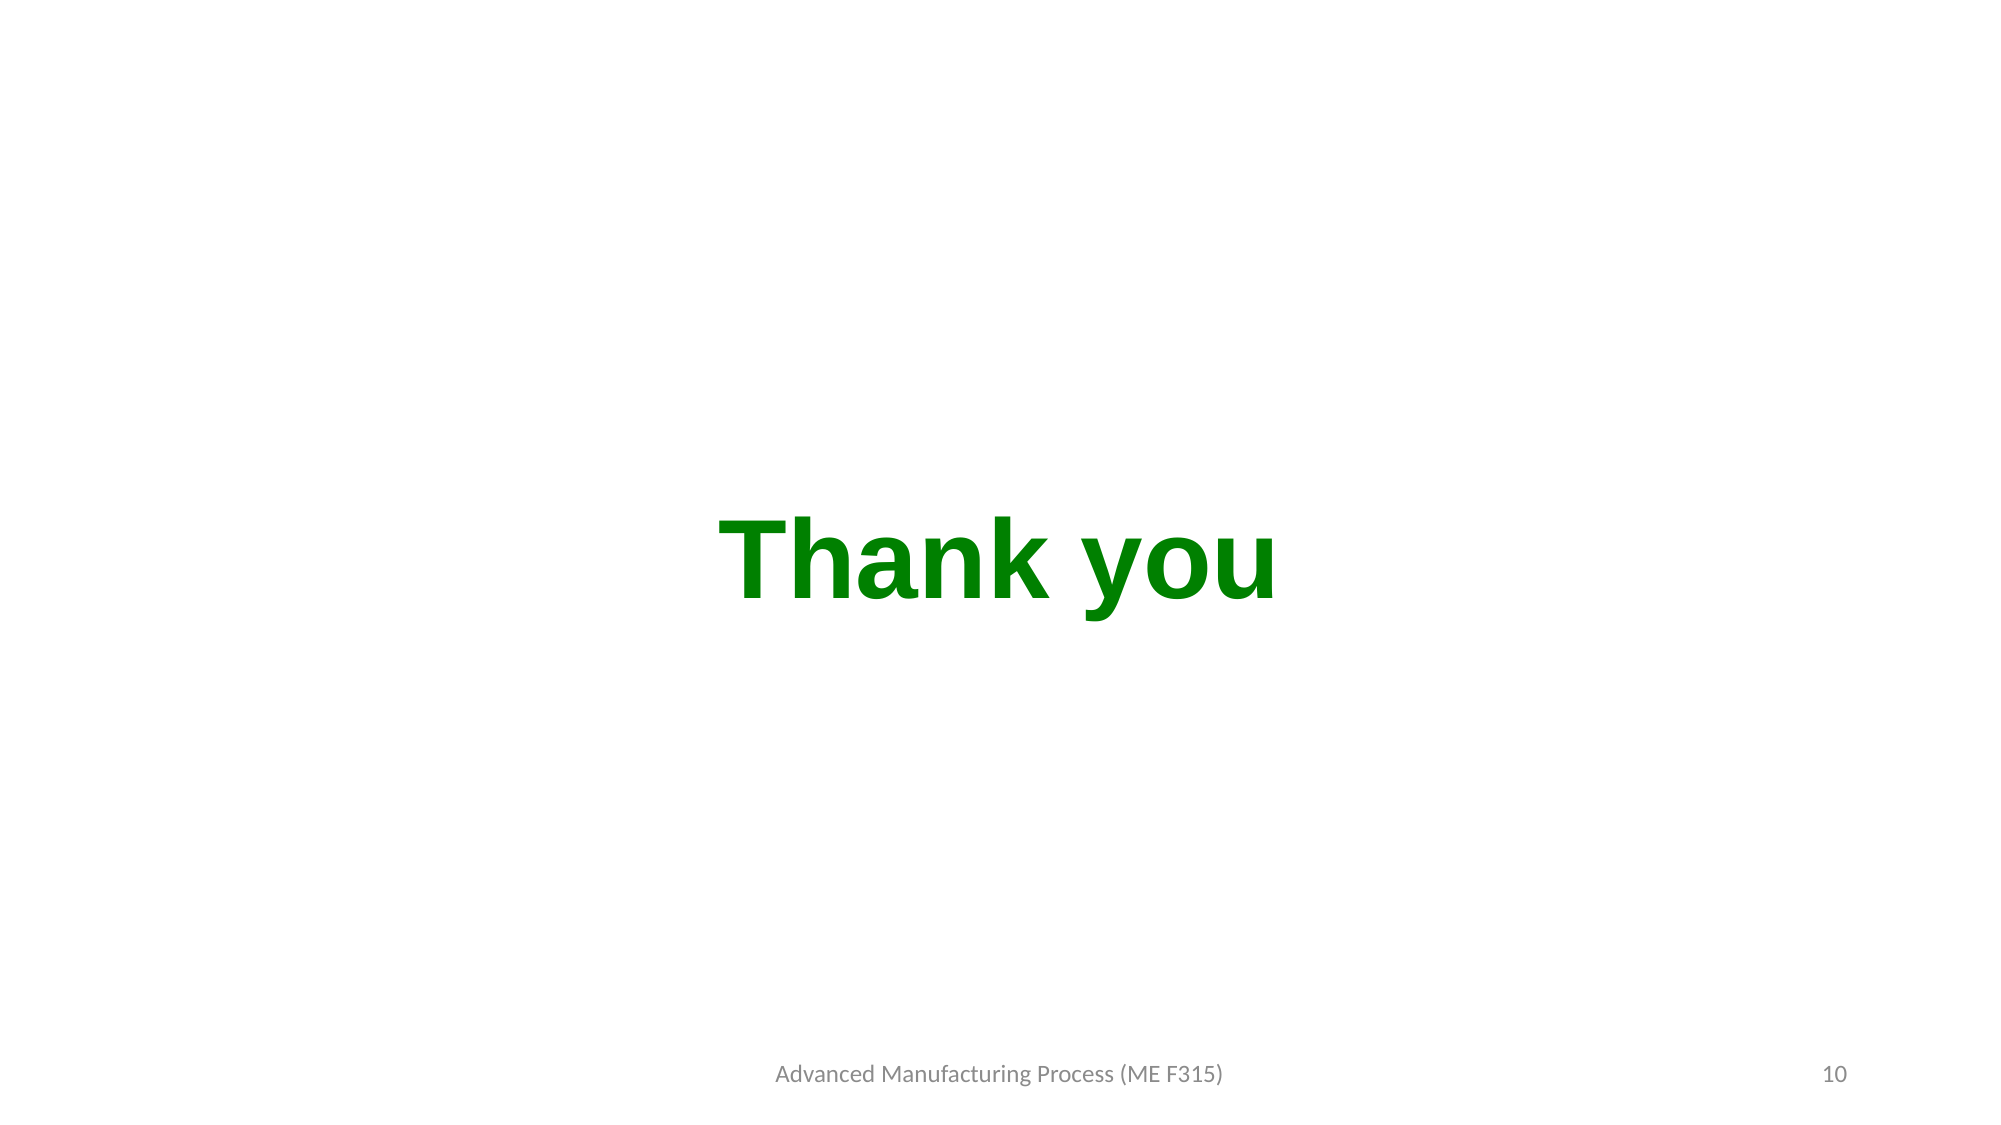

# Thank you
Advanced Manufacturing Process (ME F315)
10